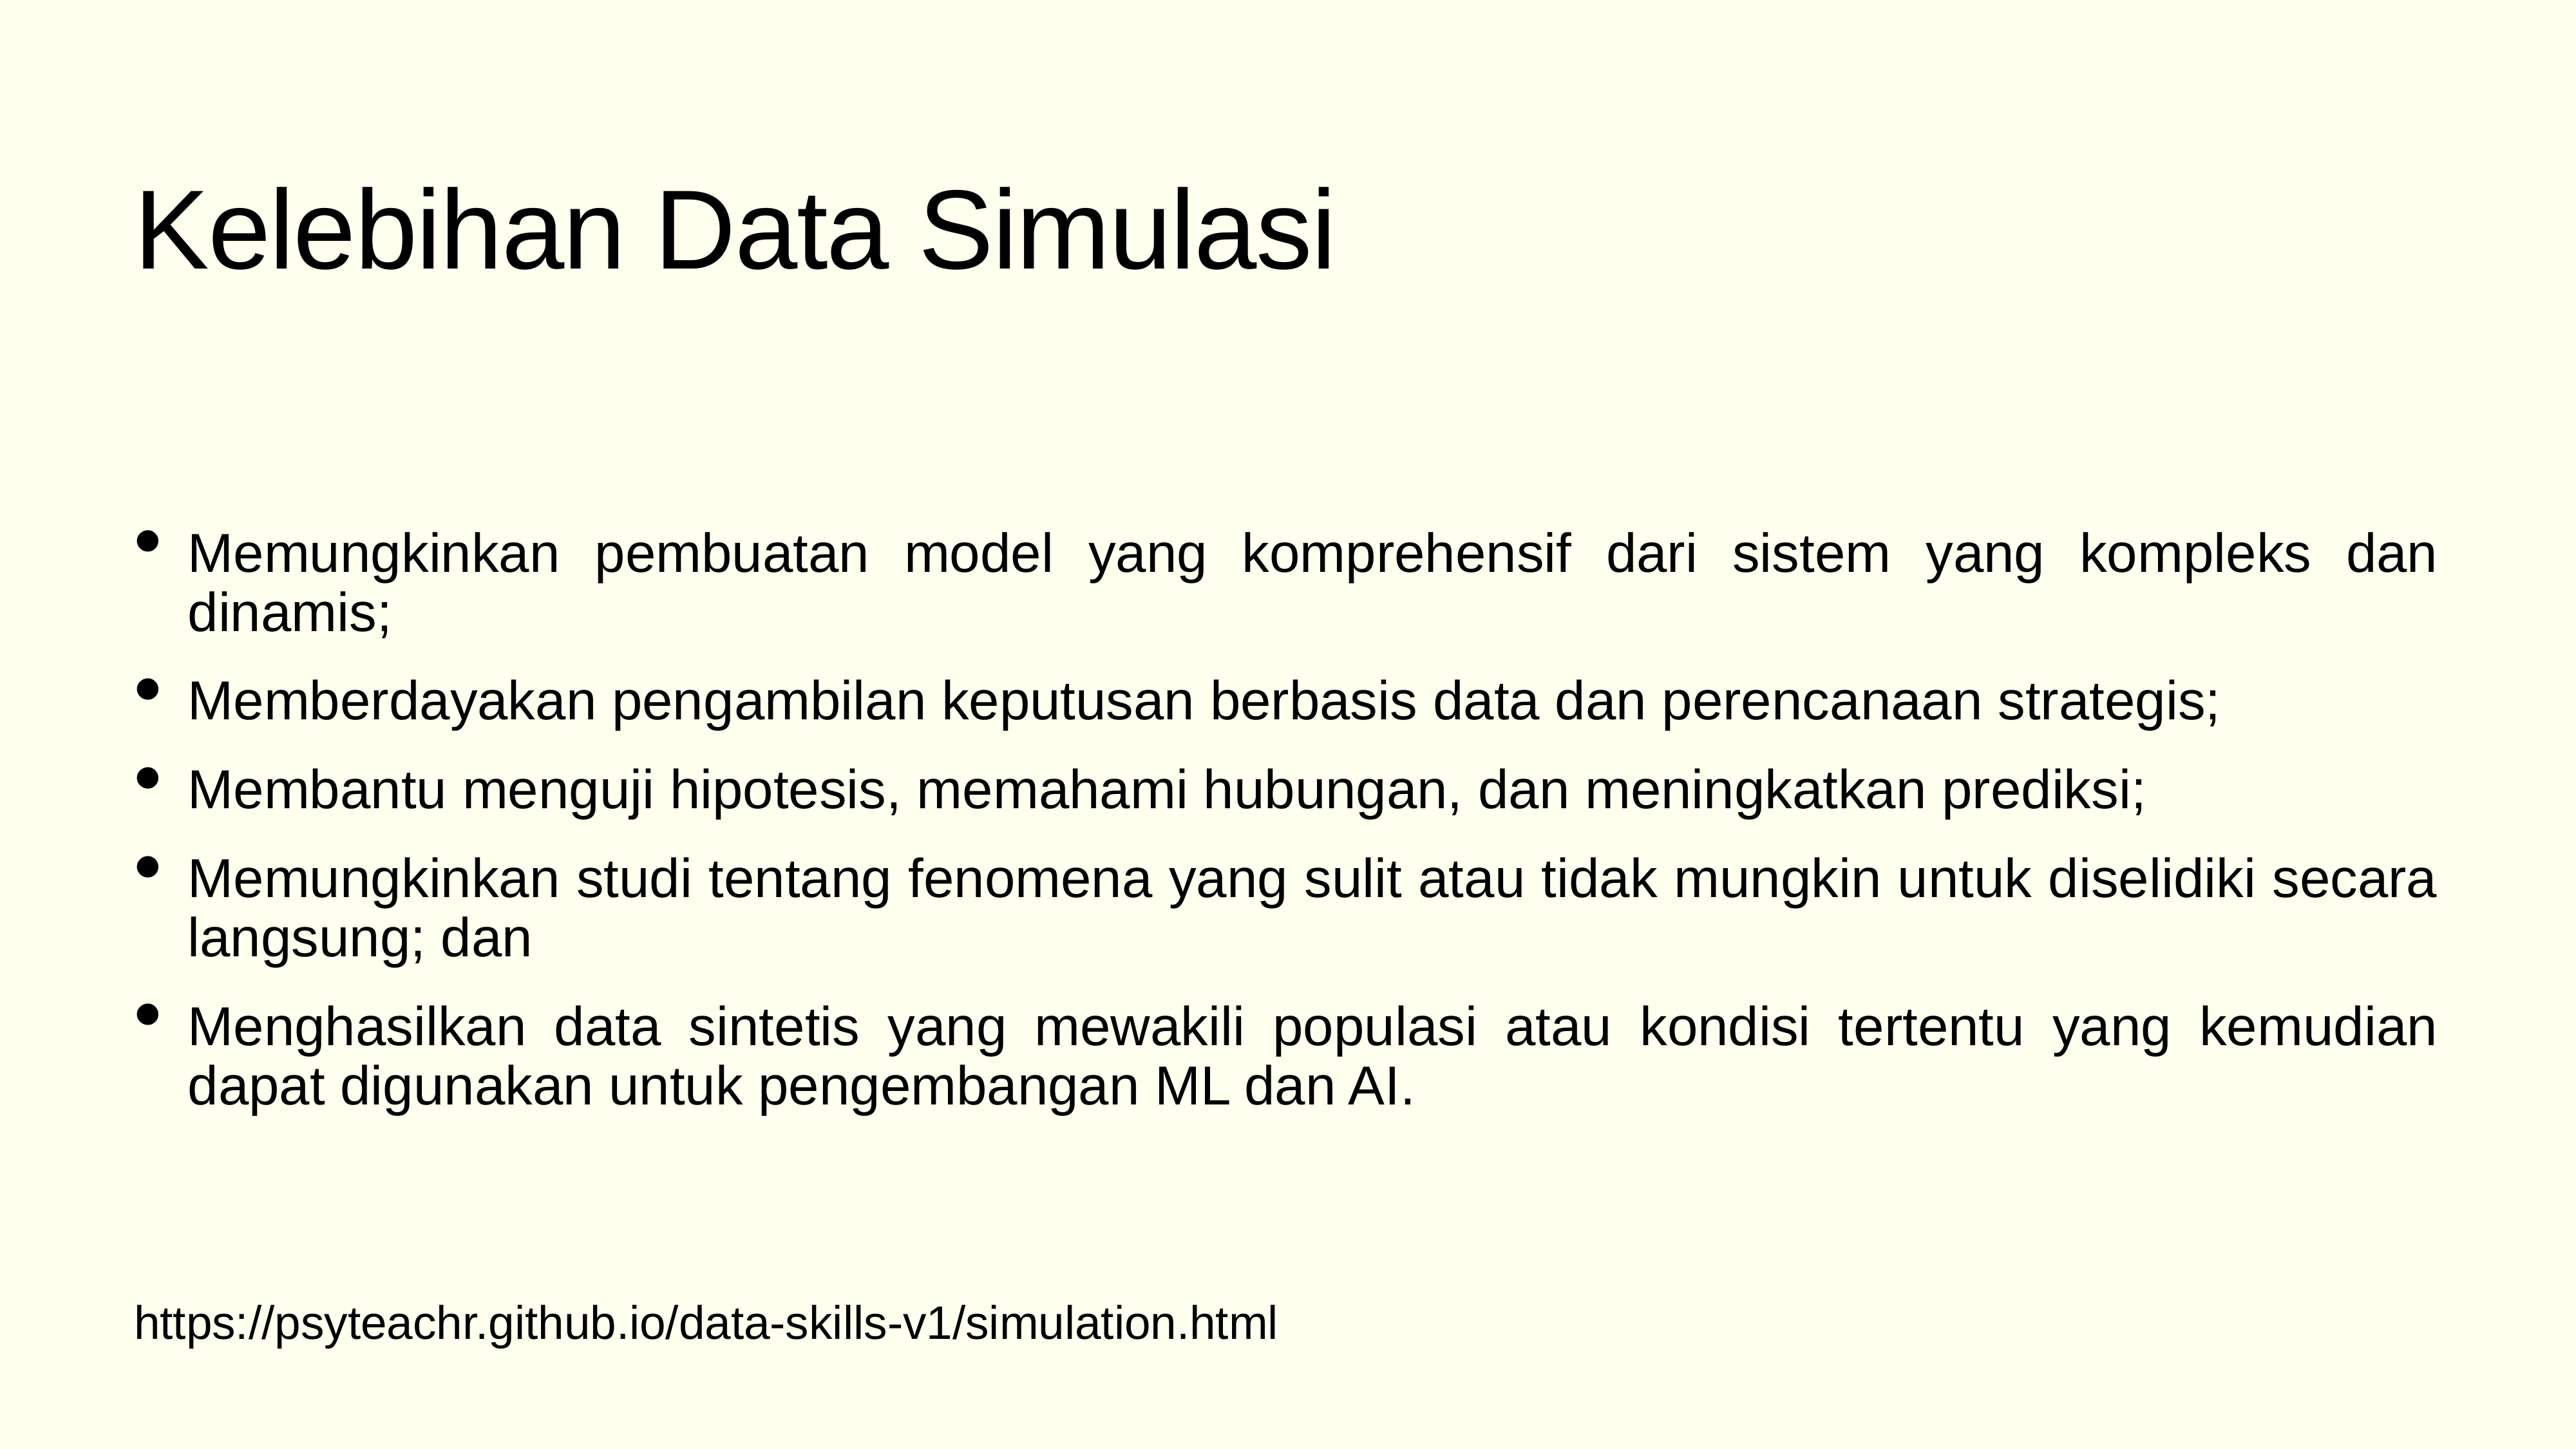

# Kelebihan Data Simulasi

Memungkinkan pembuatan model yang komprehensif dari sistem yang kompleks dan dinamis;
Memberdayakan pengambilan keputusan berbasis data dan perencanaan strategis;
Membantu menguji hipotesis, memahami hubungan, dan meningkatkan prediksi;
Memungkinkan studi tentang fenomena yang sulit atau tidak mungkin untuk diselidiki secara langsung; dan
Menghasilkan data sintetis yang mewakili populasi atau kondisi tertentu yang kemudian dapat digunakan untuk pengembangan ML dan AI.
https://psyteachr.github.io/data-skills-v1/simulation.html